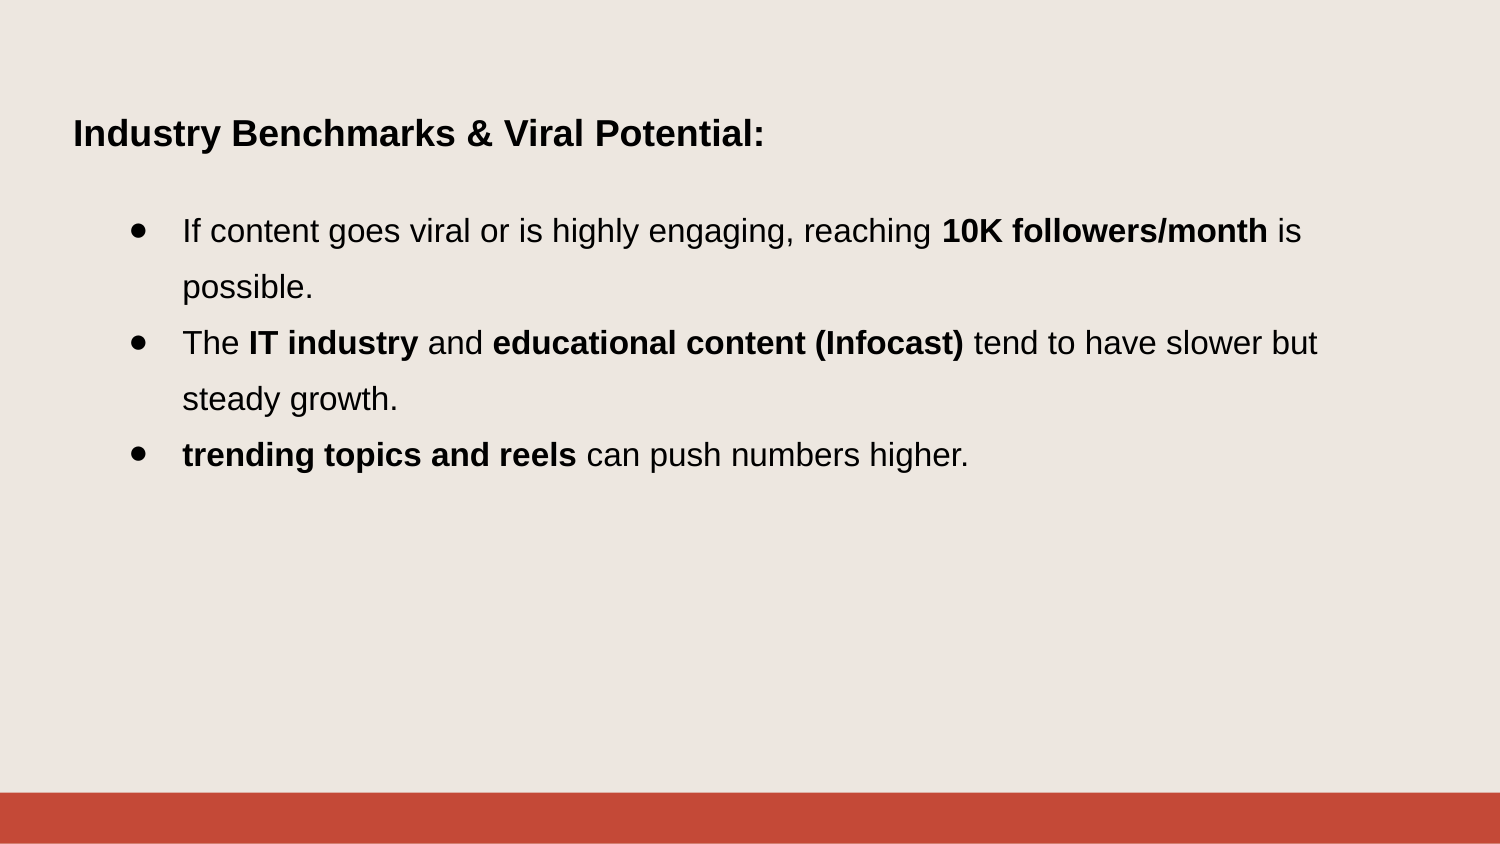

# Industry Benchmarks & Viral Potential:

If content goes viral or is highly engaging, reaching 10K followers/month is possible.
The IT industry and educational content (Infocast) tend to have slower but steady growth.
trending topics and reels can push numbers higher.